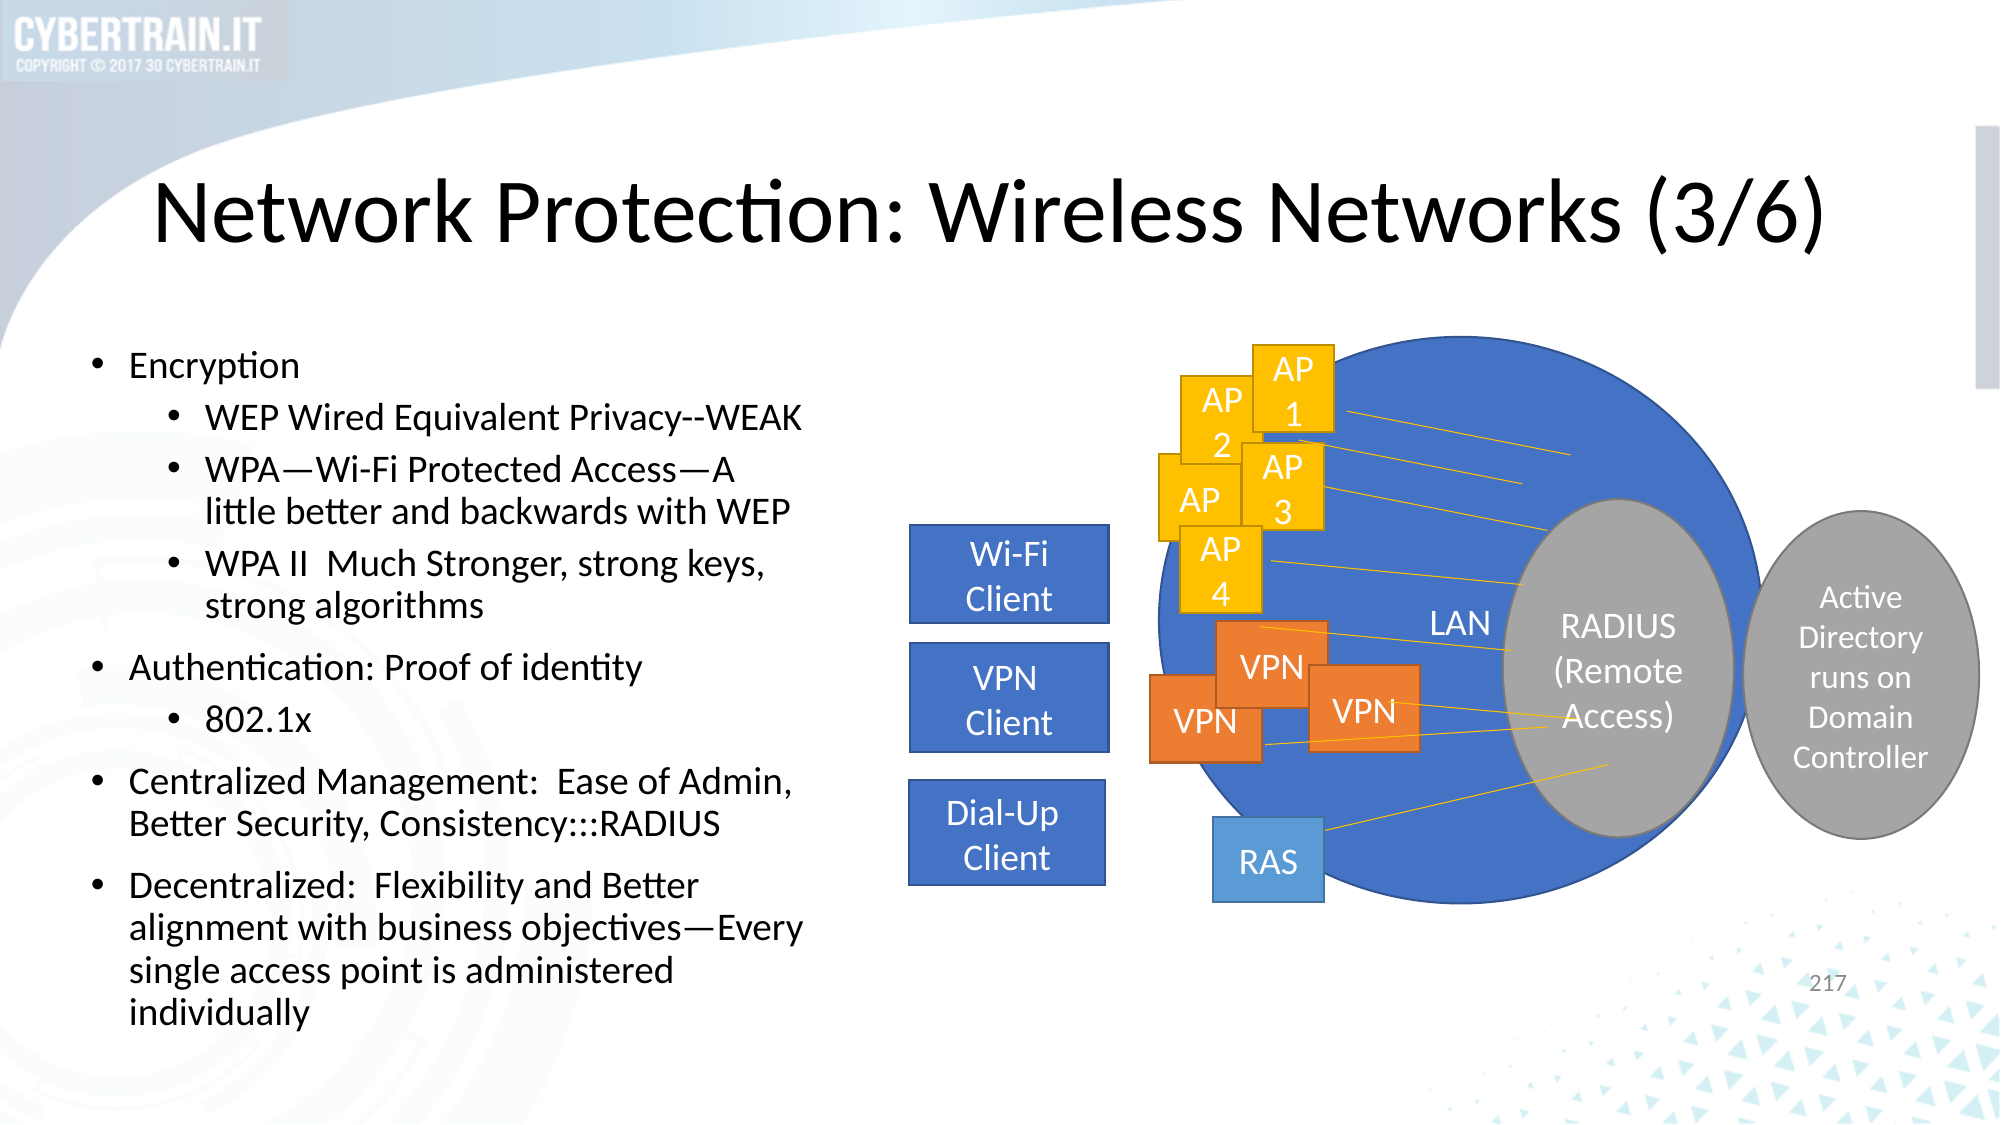

# Network Protection: Wireless Networks (3/6)
Encryption
WEP Wired Equivalent Privacy--WEAK
WPA—Wi-Fi Protected Access—A little better and backwards with WEP
WPA II  Much Stronger, strong keys, strong algorithms
Authentication: Proof of identity
802.1x
Centralized Management:  Ease of Admin, Better Security, Consistency:::RADIUS
Decentralized:  Flexibility and Better alignment with business objectives—Every single access point is administered individually

LAN
AP1
AP2
AP3
AP
RADIUS (Remote Access)
Wi-Fi Client
AP4
VPN
VPN  Client
VPN
VPN
Active Directory runs on Domain Controller
Dial-Up  Client
RAS
217